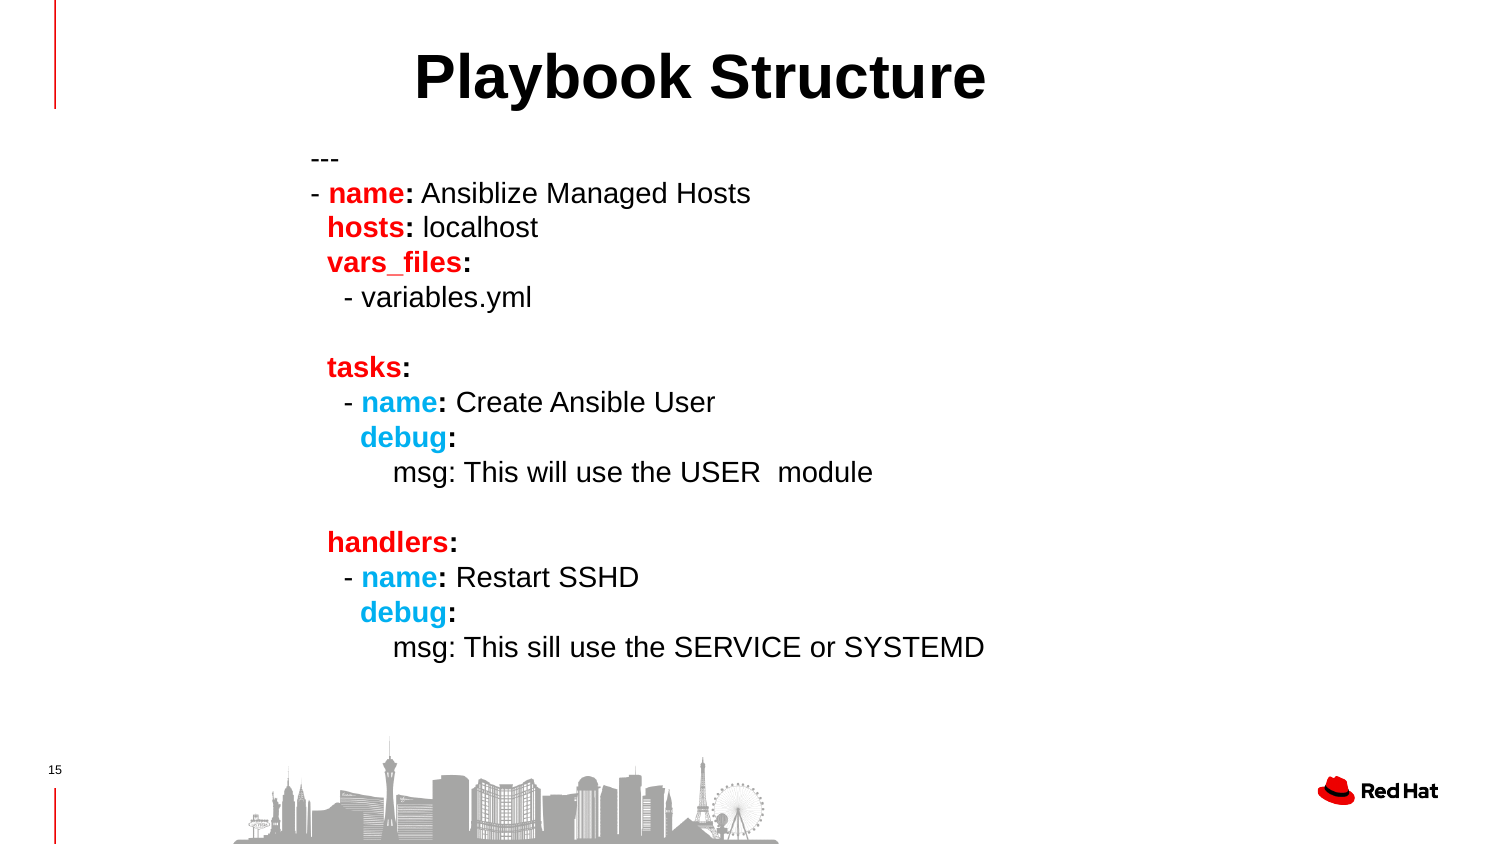

# Playbook Structure
---
- name: Ansiblize Managed Hosts
  hosts: localhost
  vars_files:
    - variables.yml

  tasks:
    - name: Create Ansible User
      debug:
          msg: This will use the USER  module

  handlers:
    - name: Restart SSHD
      debug:
          msg: This sill use the SERVICE or SYSTEMD

15